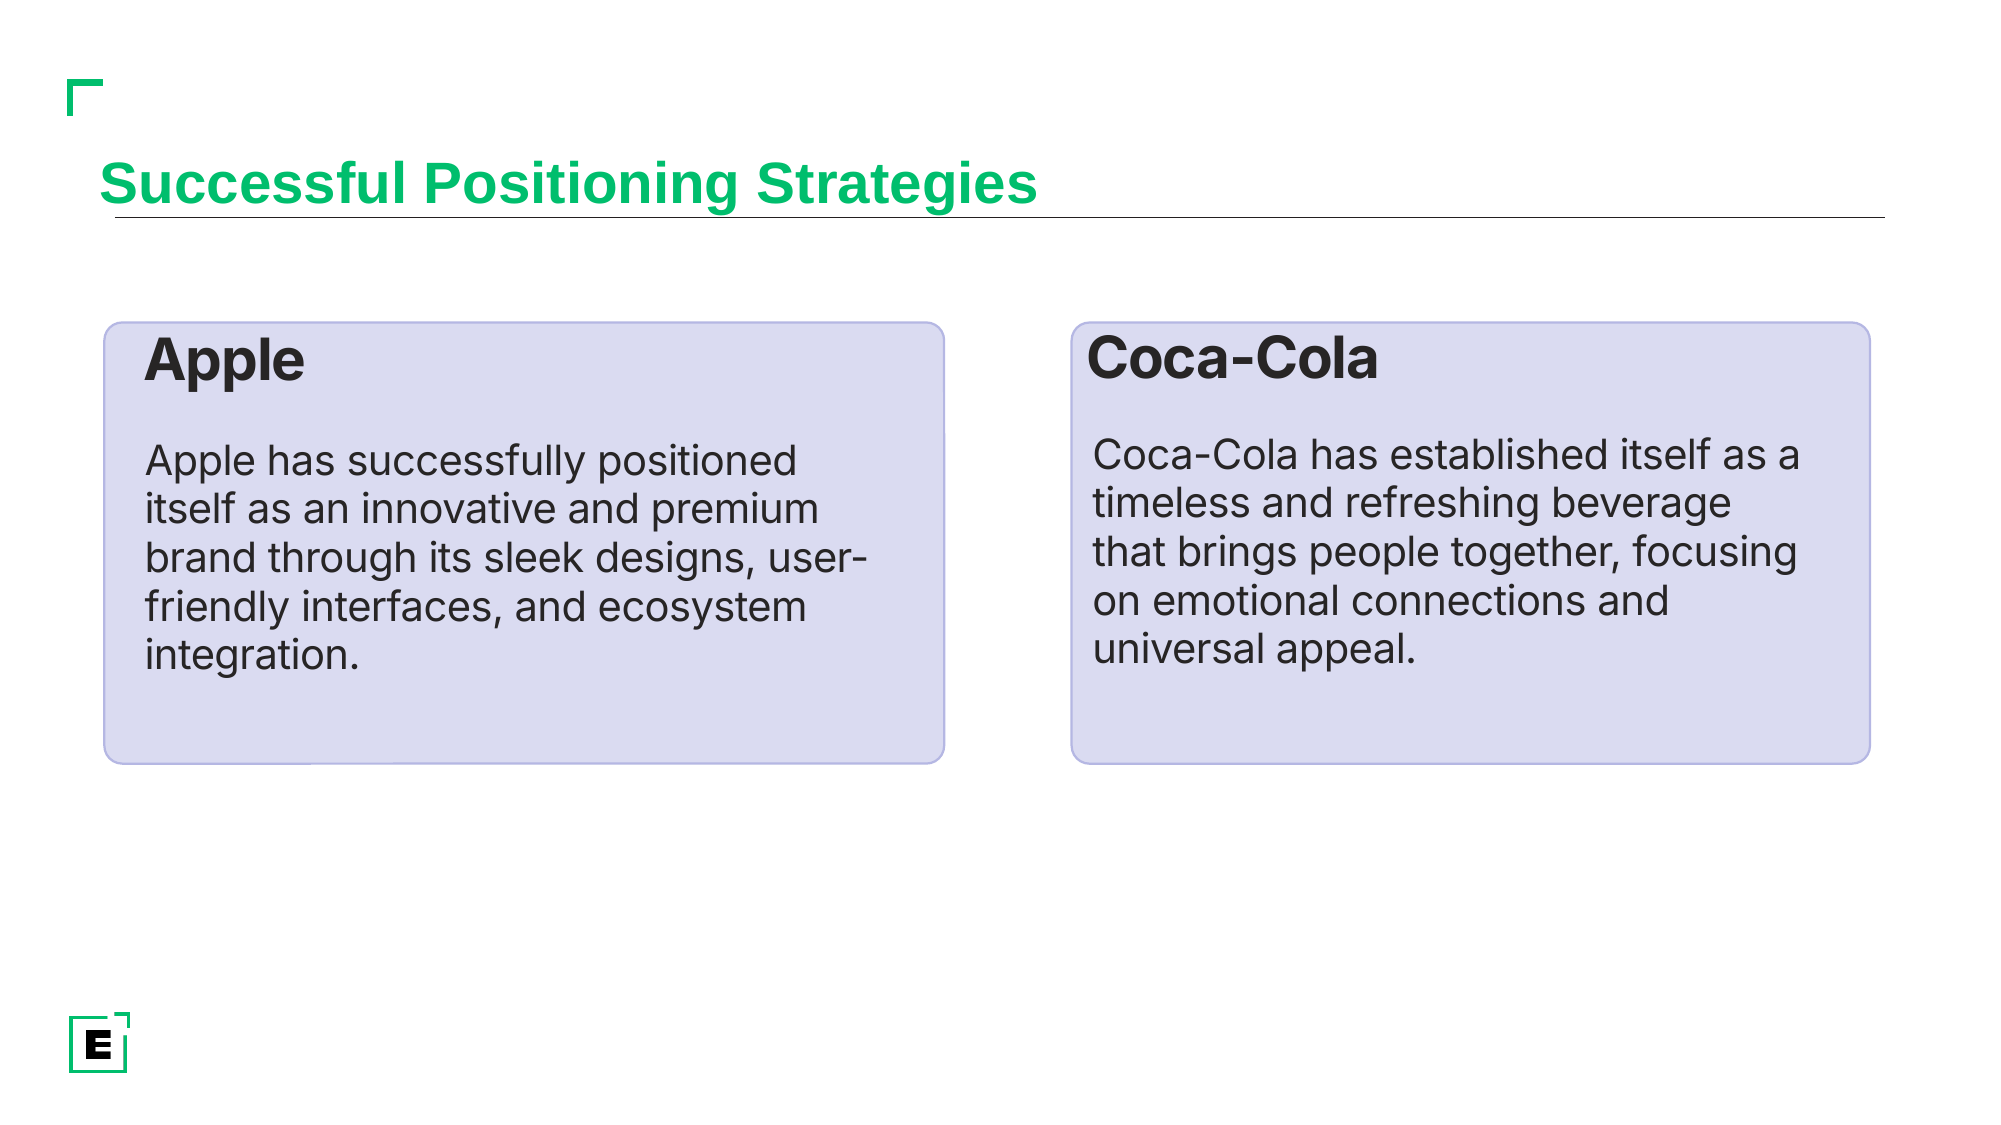

# Successful Positioning Strategies

Coca-Cola
Apple
Coca-Cola has established itself as a timeless and refreshing beverage that brings people together, focusing on emotional connections and universal appeal.
Apple has successfully positioned itself as an innovative and premium brand through its sleek designs, user-friendly interfaces, and ecosystem integration.